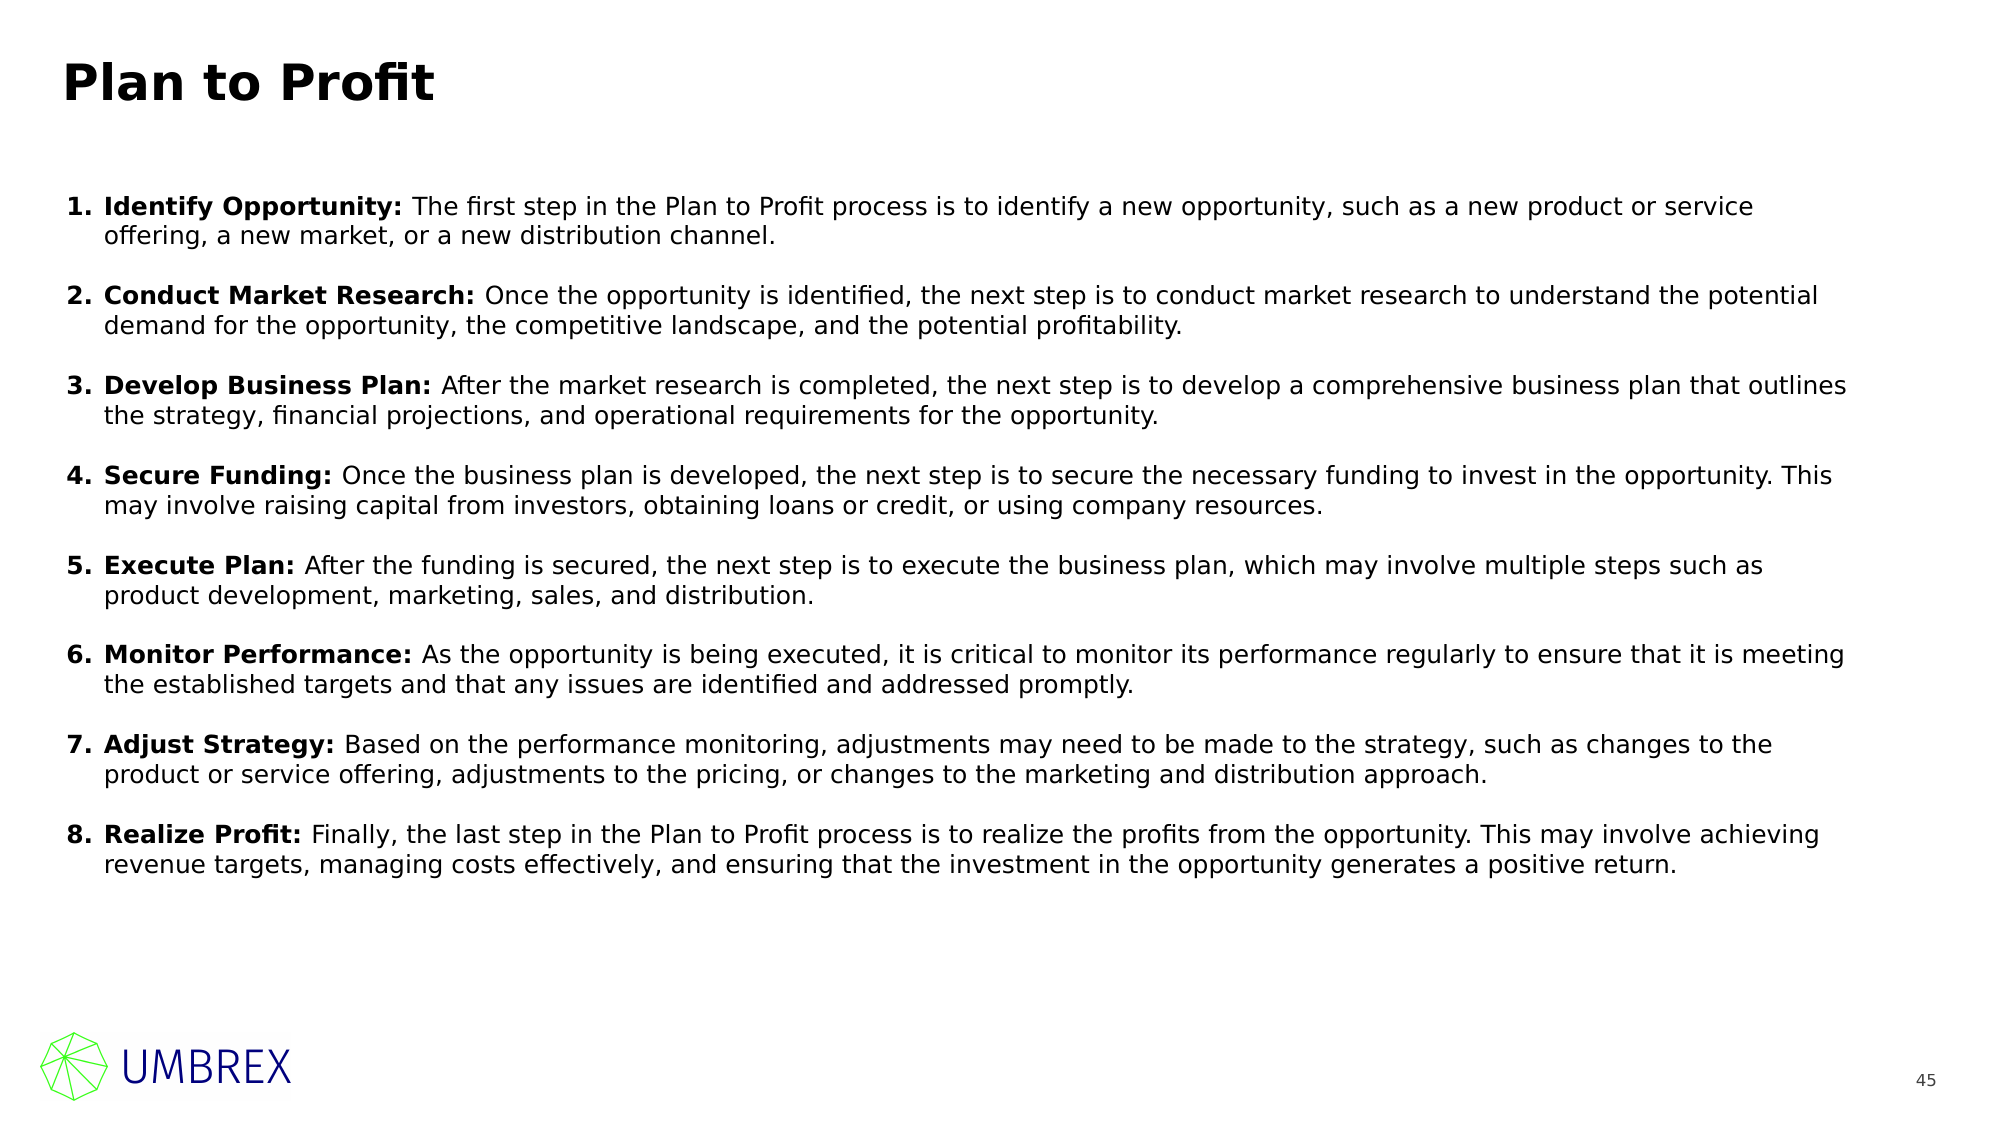

# Plan to Profit
Identify Opportunity: The first step in the Plan to Profit process is to identify a new opportunity, such as a new product or service offering, a new market, or a new distribution channel.

Conduct Market Research: Once the opportunity is identified, the next step is to conduct market research to understand the potential demand for the opportunity, the competitive landscape, and the potential profitability.

Develop Business Plan: After the market research is completed, the next step is to develop a comprehensive business plan that outlines the strategy, financial projections, and operational requirements for the opportunity.

Secure Funding: Once the business plan is developed, the next step is to secure the necessary funding to invest in the opportunity. This may involve raising capital from investors, obtaining loans or credit, or using company resources.

Execute Plan: After the funding is secured, the next step is to execute the business plan, which may involve multiple steps such as product development, marketing, sales, and distribution.

Monitor Performance: As the opportunity is being executed, it is critical to monitor its performance regularly to ensure that it is meeting the established targets and that any issues are identified and addressed promptly.

Adjust Strategy: Based on the performance monitoring, adjustments may need to be made to the strategy, such as changes to the product or service offering, adjustments to the pricing, or changes to the marketing and distribution approach.

Realize Profit: Finally, the last step in the Plan to Profit process is to realize the profits from the opportunity. This may involve achieving revenue targets, managing costs effectively, and ensuring that the investment in the opportunity generates a positive return.